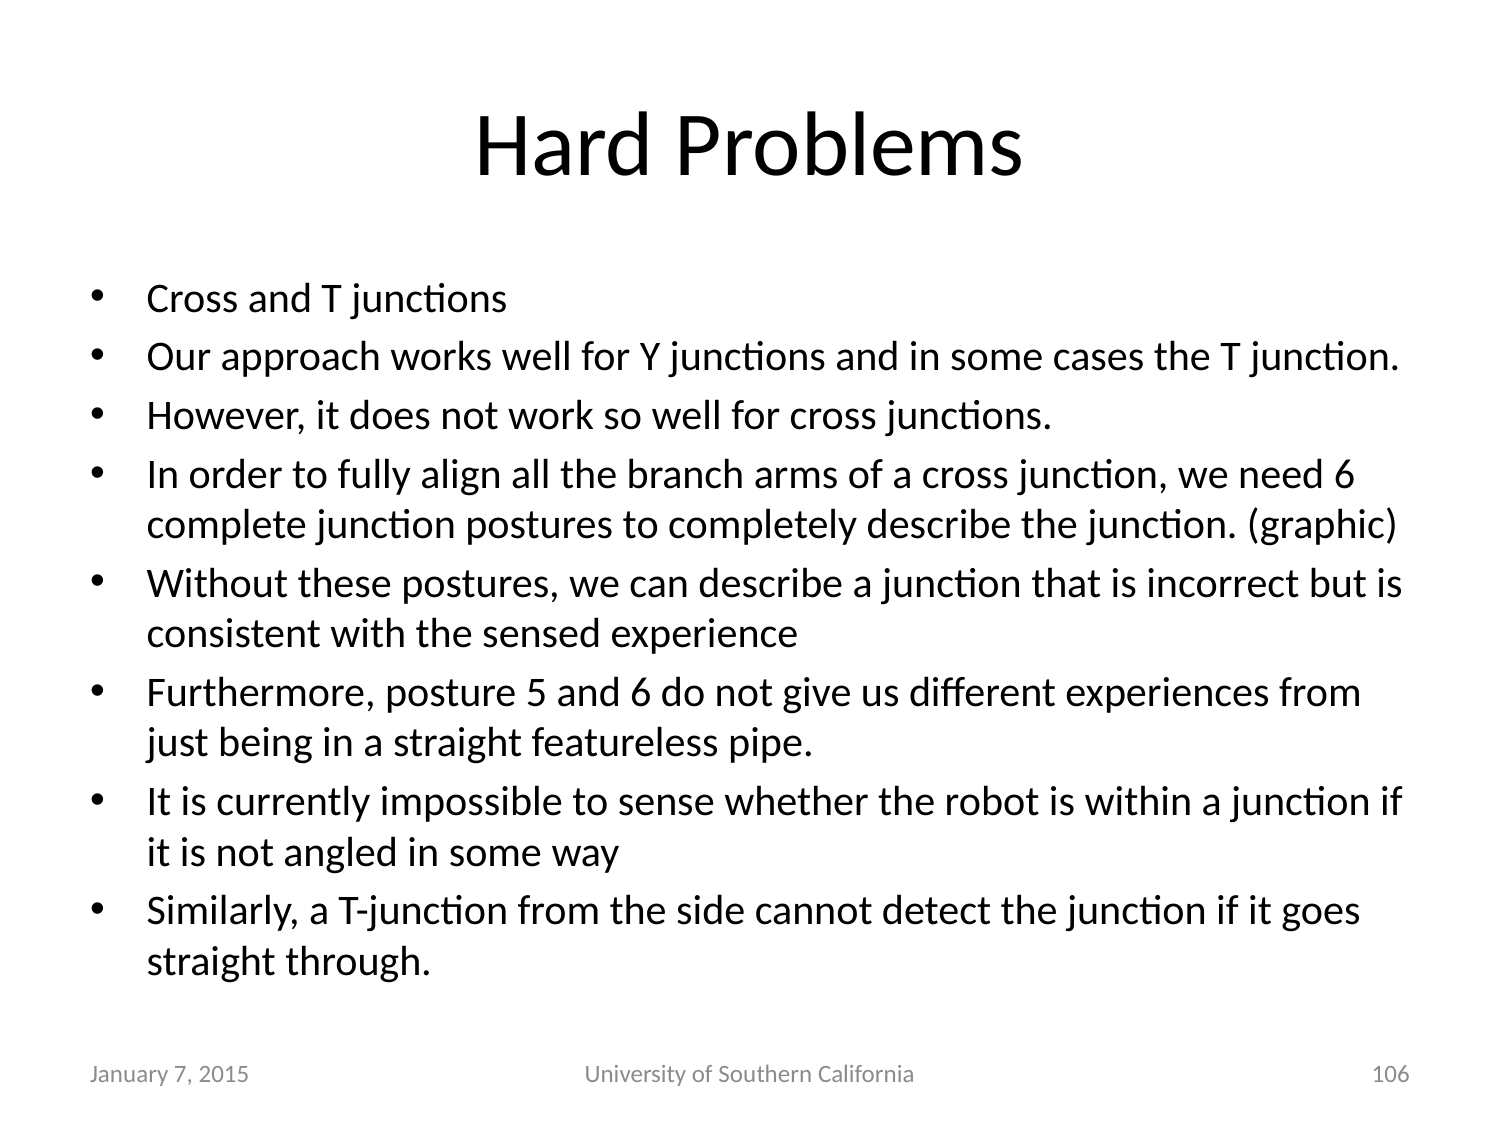

# Hard Problems
Cross and T junctions
Our approach works well for Y junctions and in some cases the T junction.
However, it does not work so well for cross junctions.
In order to fully align all the branch arms of a cross junction, we need 6 complete junction postures to completely describe the junction. (graphic)
Without these postures, we can describe a junction that is incorrect but is consistent with the sensed experience
Furthermore, posture 5 and 6 do not give us different experiences from just being in a straight featureless pipe.
It is currently impossible to sense whether the robot is within a junction if it is not angled in some way
Similarly, a T-junction from the side cannot detect the junction if it goes straight through.
January 7, 2015
University of Southern California
106